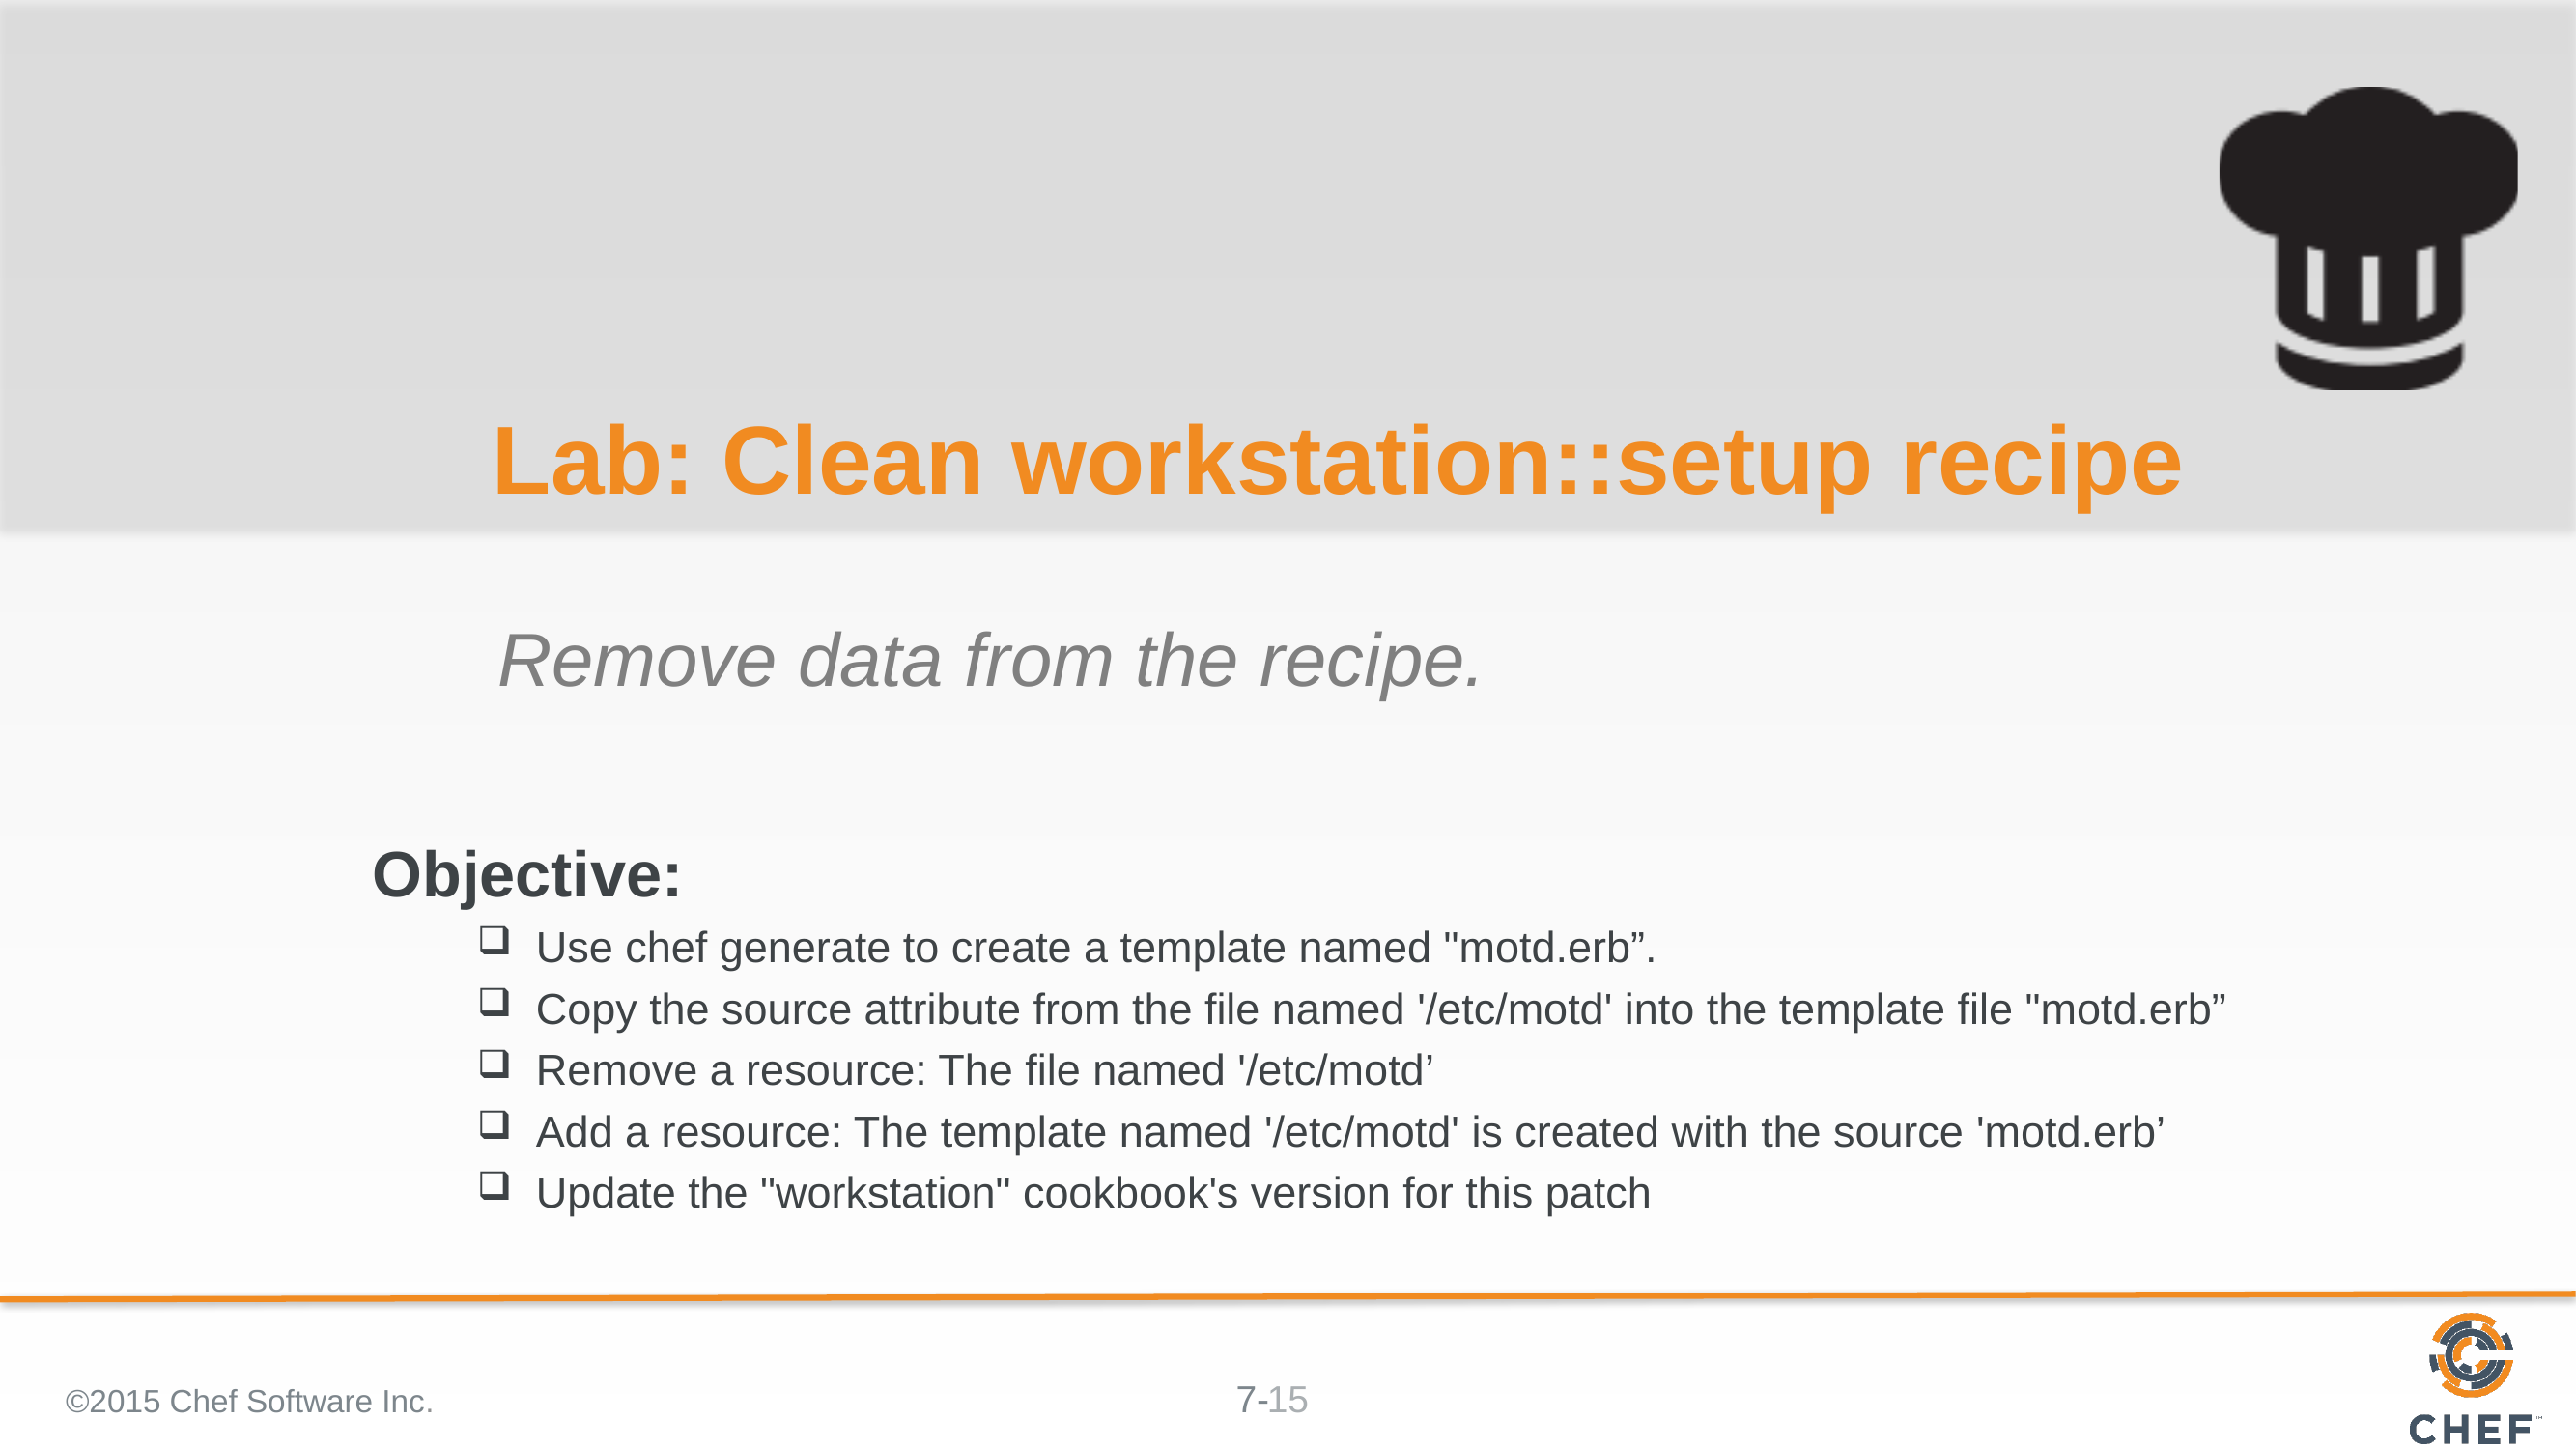

# Lab: Clean workstation::setup recipe
Remove data from the recipe.

Use chef generate to create a template named "motd.erb”.
Copy the source attribute from the file named '/etc/motd' into the template file "motd.erb”
Remove a resource: The file named '/etc/motd’
Add a resource: The template named '/etc/motd' is created with the source 'motd.erb’
Update the "workstation" cookbook's version for this patch
©2015 Chef Software Inc.
15